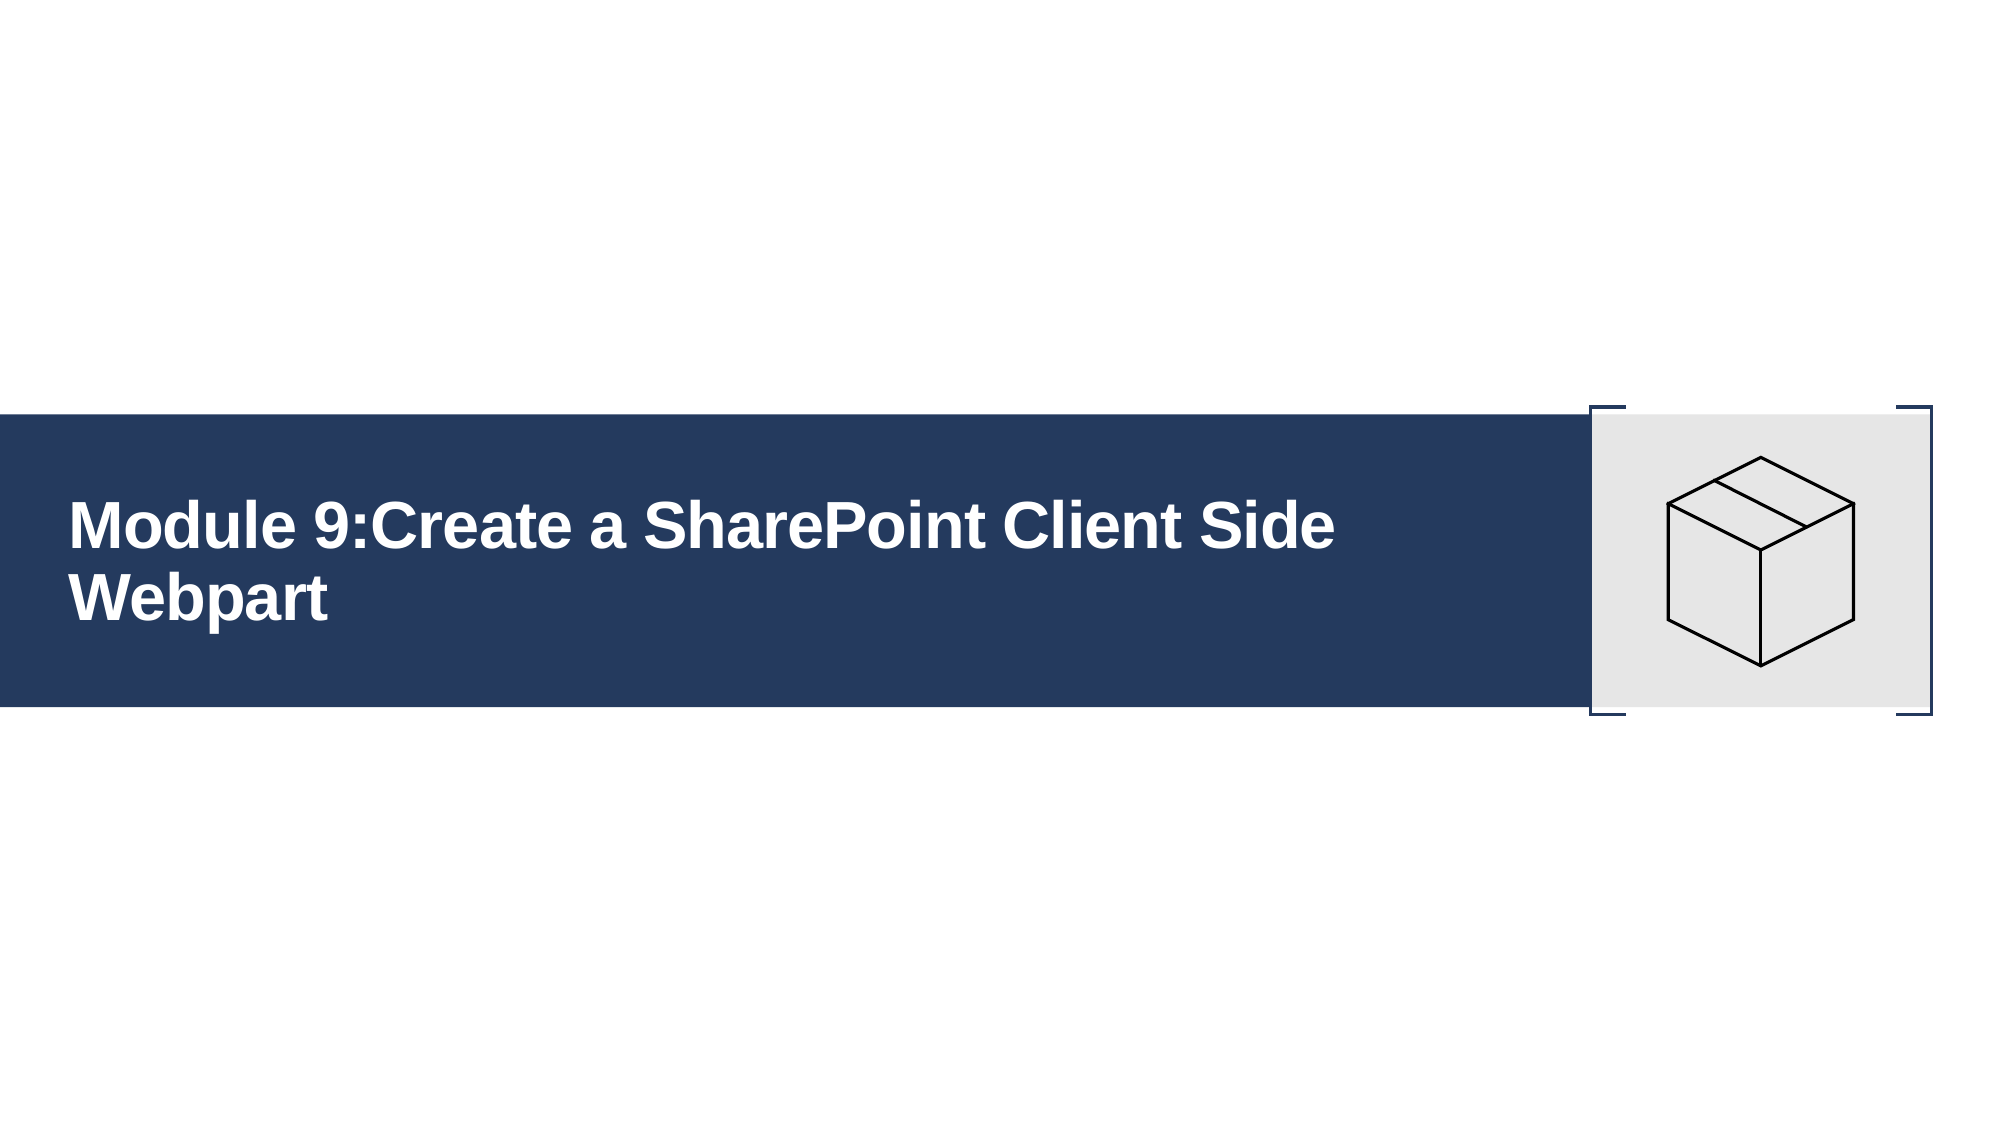

# Module 9:Create a SharePoint Client Side Webpart